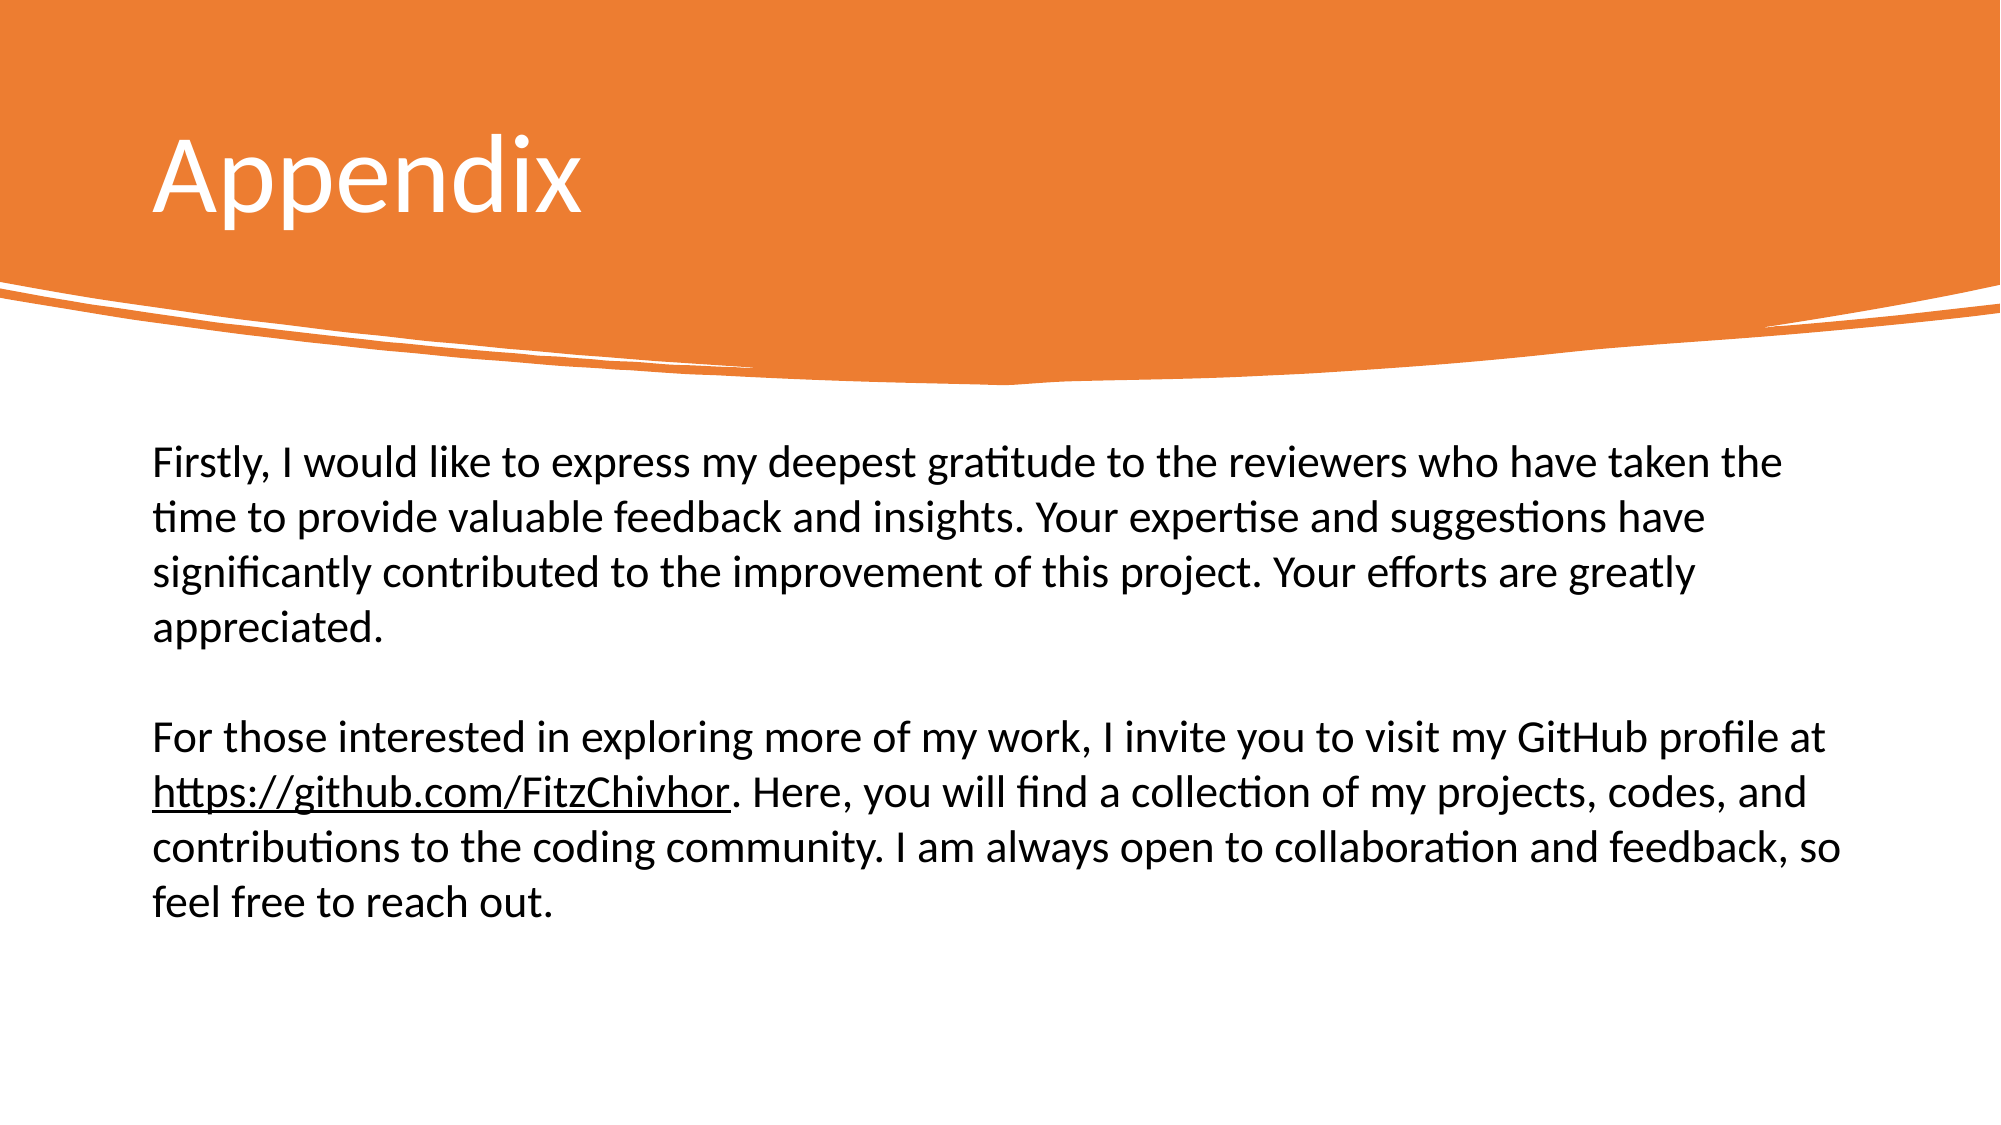

Appendix
Firstly, I would like to express my deepest gratitude to the reviewers who have taken the time to provide valuable feedback and insights. Your expertise and suggestions have significantly contributed to the improvement of this project. Your efforts are greatly appreciated.

For those interested in exploring more of my work, I invite you to visit my GitHub profile at https://github.com/FitzChivhor. Here, you will find a collection of my projects, codes, and contributions to the coding community. I am always open to collaboration and feedback, so feel free to reach out.